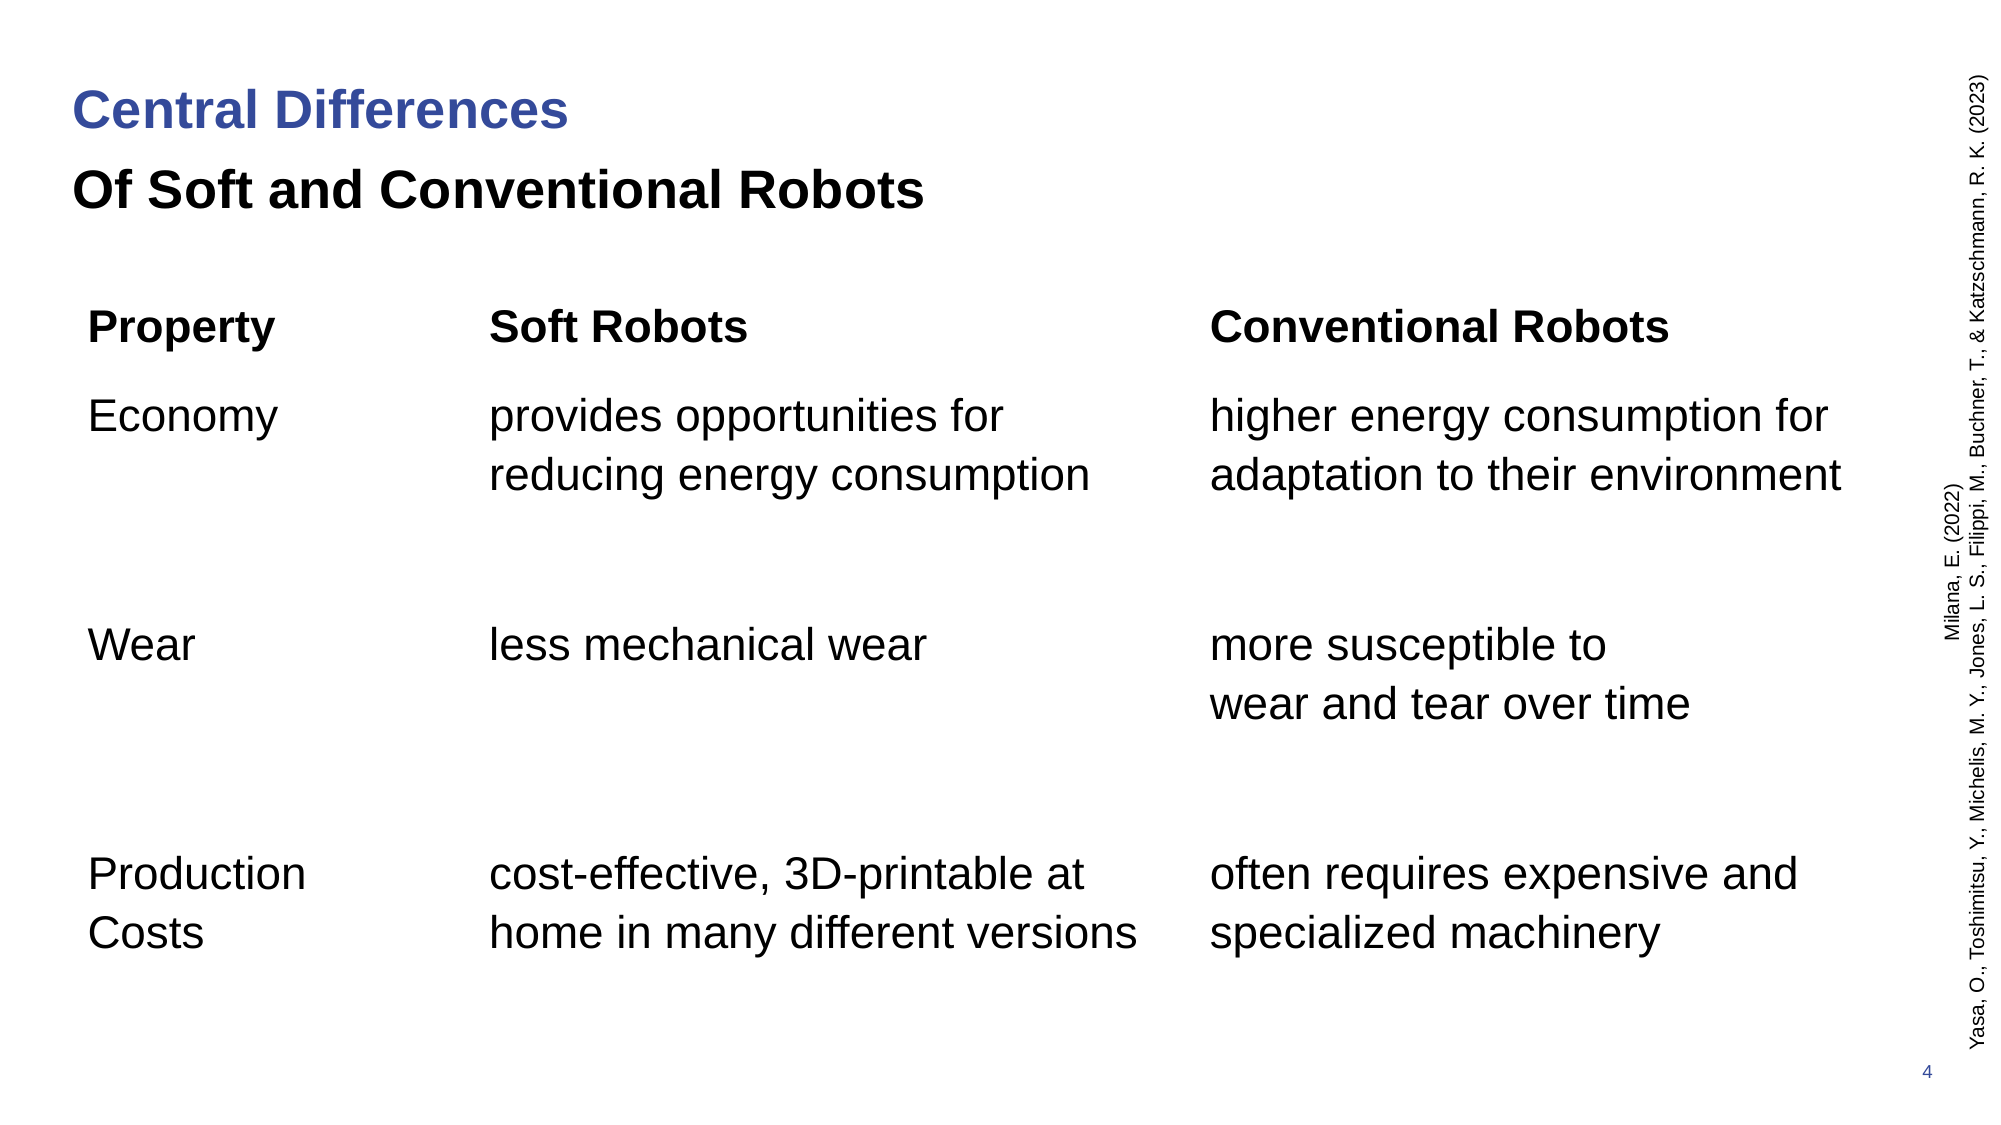

# Central Differences Of Soft and Conventional Robots
| Property | Soft Robots | Conventional Robots |
| --- | --- | --- |
| Economy | provides opportunities for reducing energy consumption | higher energy consumption for adaptation to their environment |
|  |  |  |
| Wear | less mechanical wear | more susceptible to wear and tear over time |
|  |  |  |
| Production Costs | cost-effective, 3D-printable at home in many different versions | often requires expensive and specialized machinery |
Milana, E. (2022)
Yasa, O., Toshimitsu, Y., Michelis, M. Y., Jones, L. S., Filippi, M., Buchner, T., & Katzschmann, R. K. (2023)
4